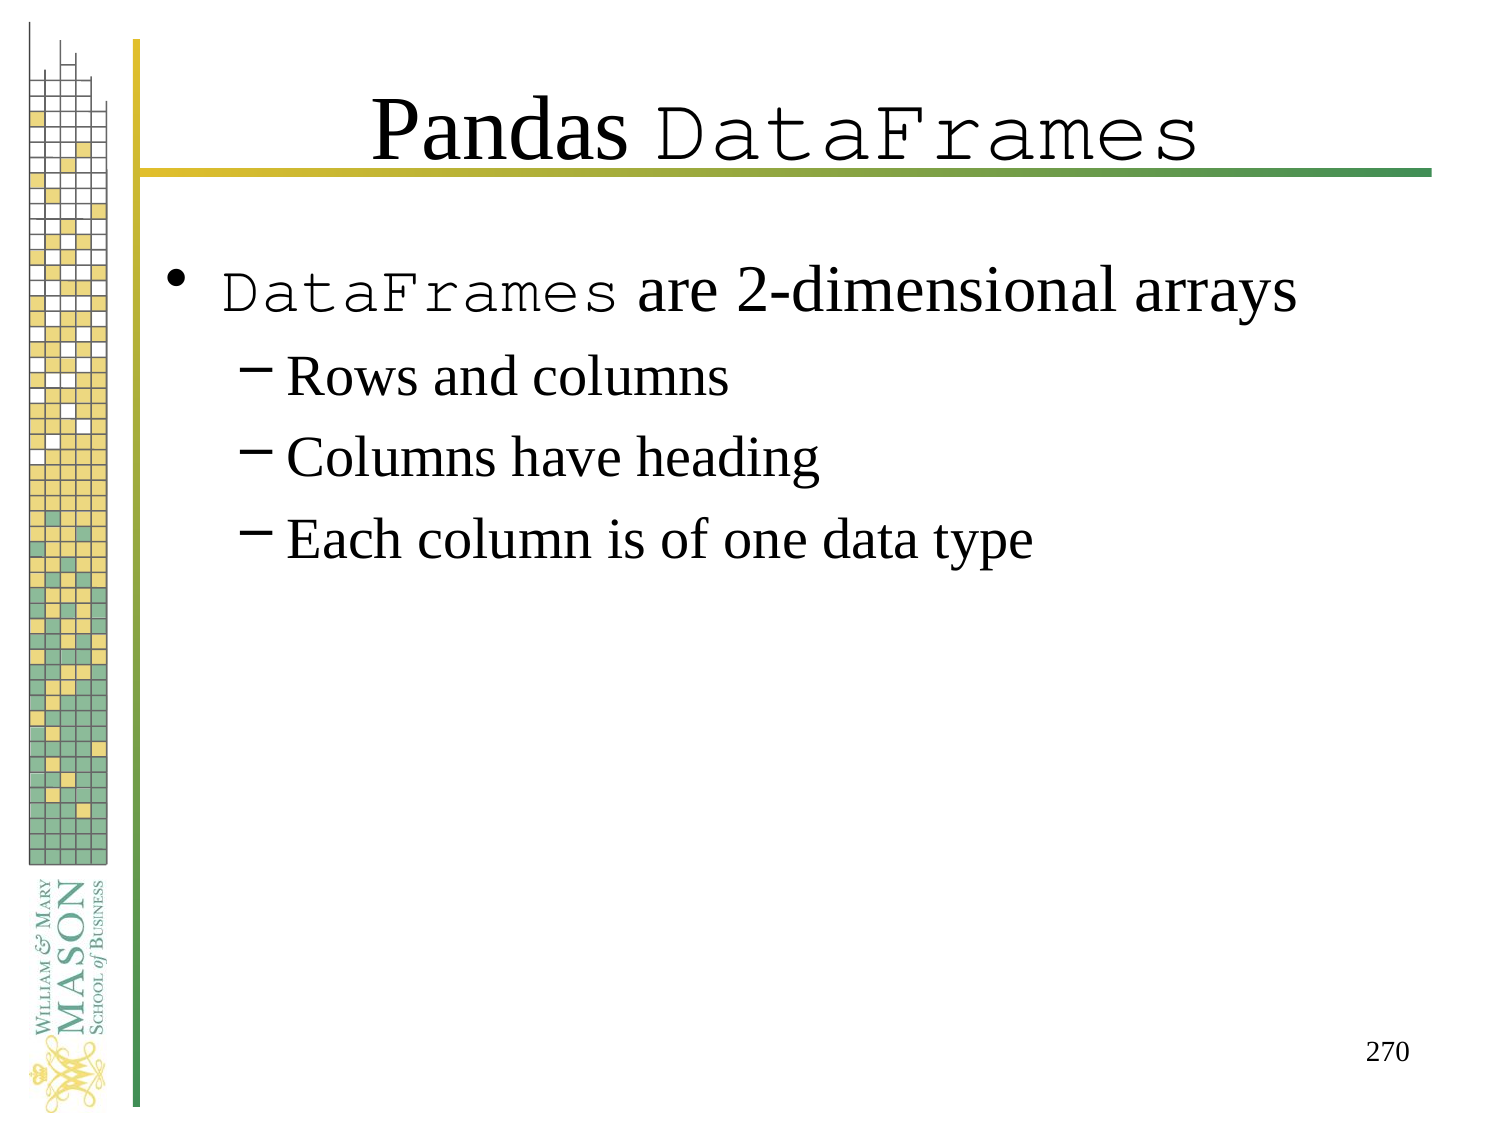

# Pandas DataFrames
DataFrames are 2-dimensional arrays
Rows and columns
Columns have heading
Each column is of one data type
270